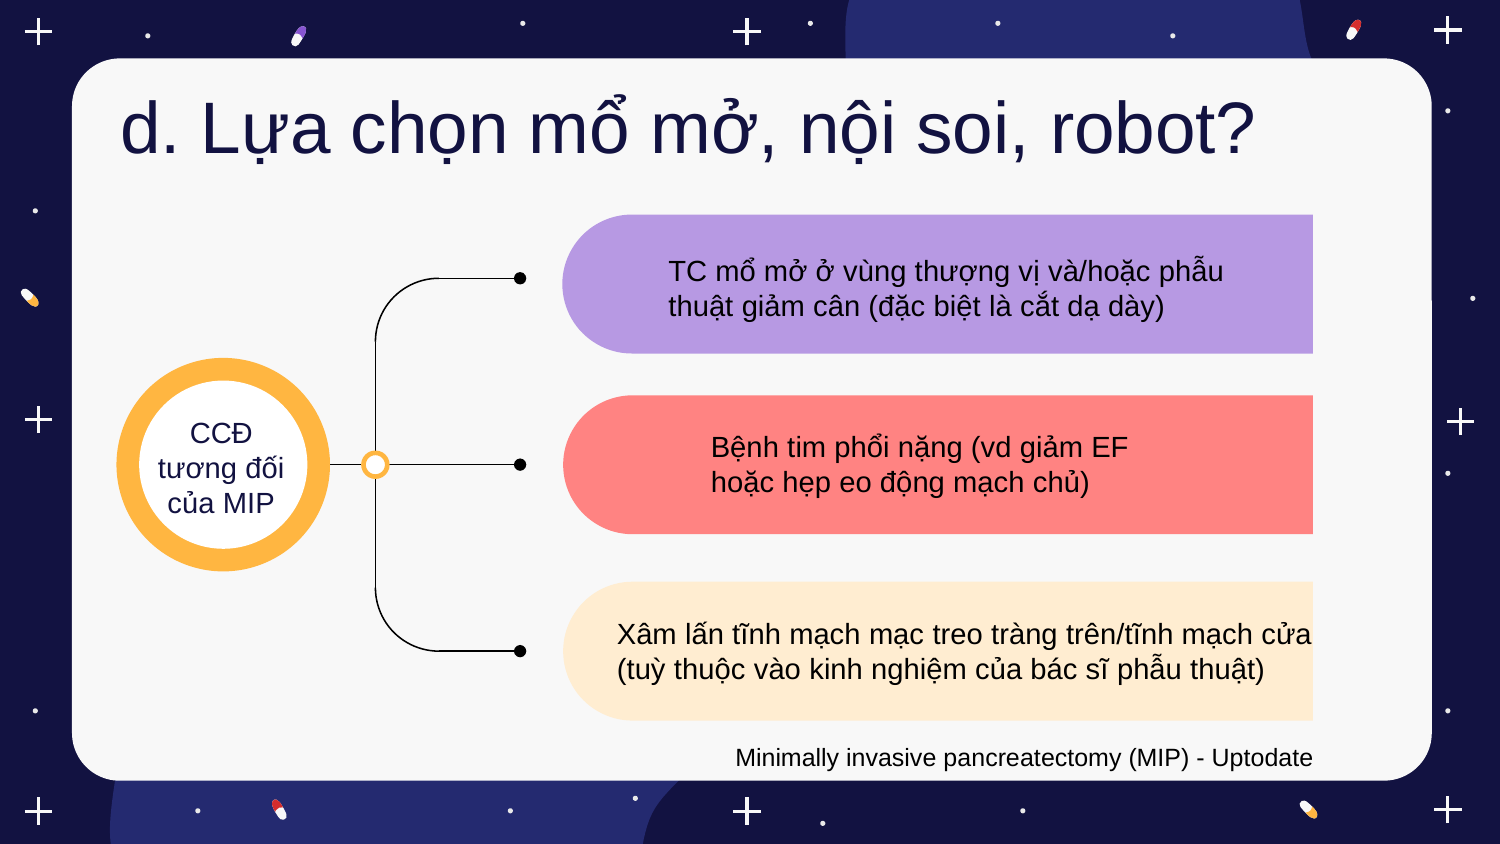

d. Lựa chọn mổ mở, nội soi, robot?

TC mổ mở ở vùng thượng vị và/hoặc phẫu thuật giảm cân (đặc biệt là cắt dạ dày)

CCĐ tương đối của MIP

Bệnh tim phổi nặng (vd giảm EF hoặc hẹp eo động mạch chủ)
Xâm lấn tĩnh mạch mạc treo tràng trên/tĩnh mạch cửa (tuỳ thuộc vào kinh nghiệm của bác sĩ phẫu thuật)
Minimally invasive pancreatectomy (MIP) - Uptodate